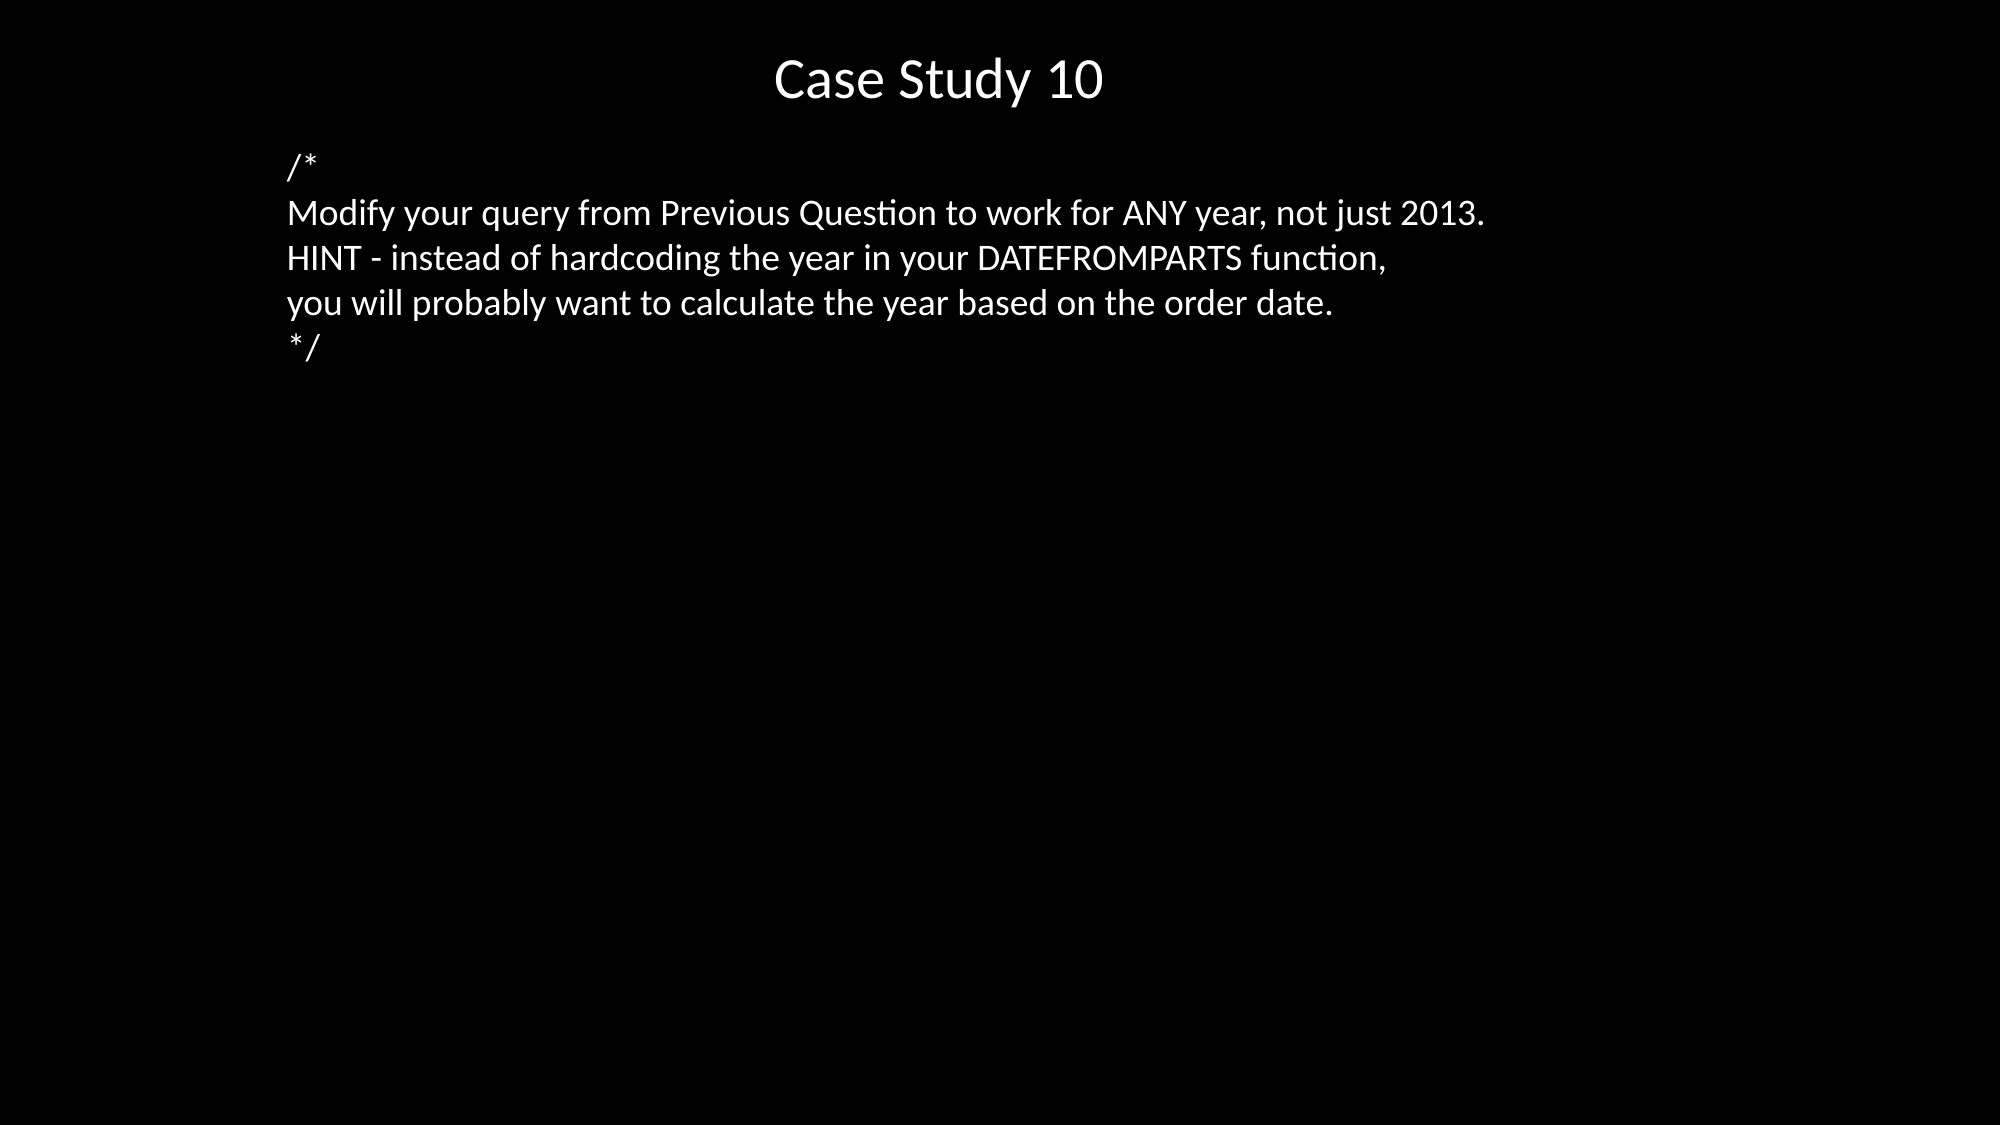

Case Study 10
/*
Modify your query from Previous Question to work for ANY year, not just 2013.
HINT - instead of hardcoding the year in your DATEFROMPARTS function,
you will probably want to calculate the year based on the order date.
*/